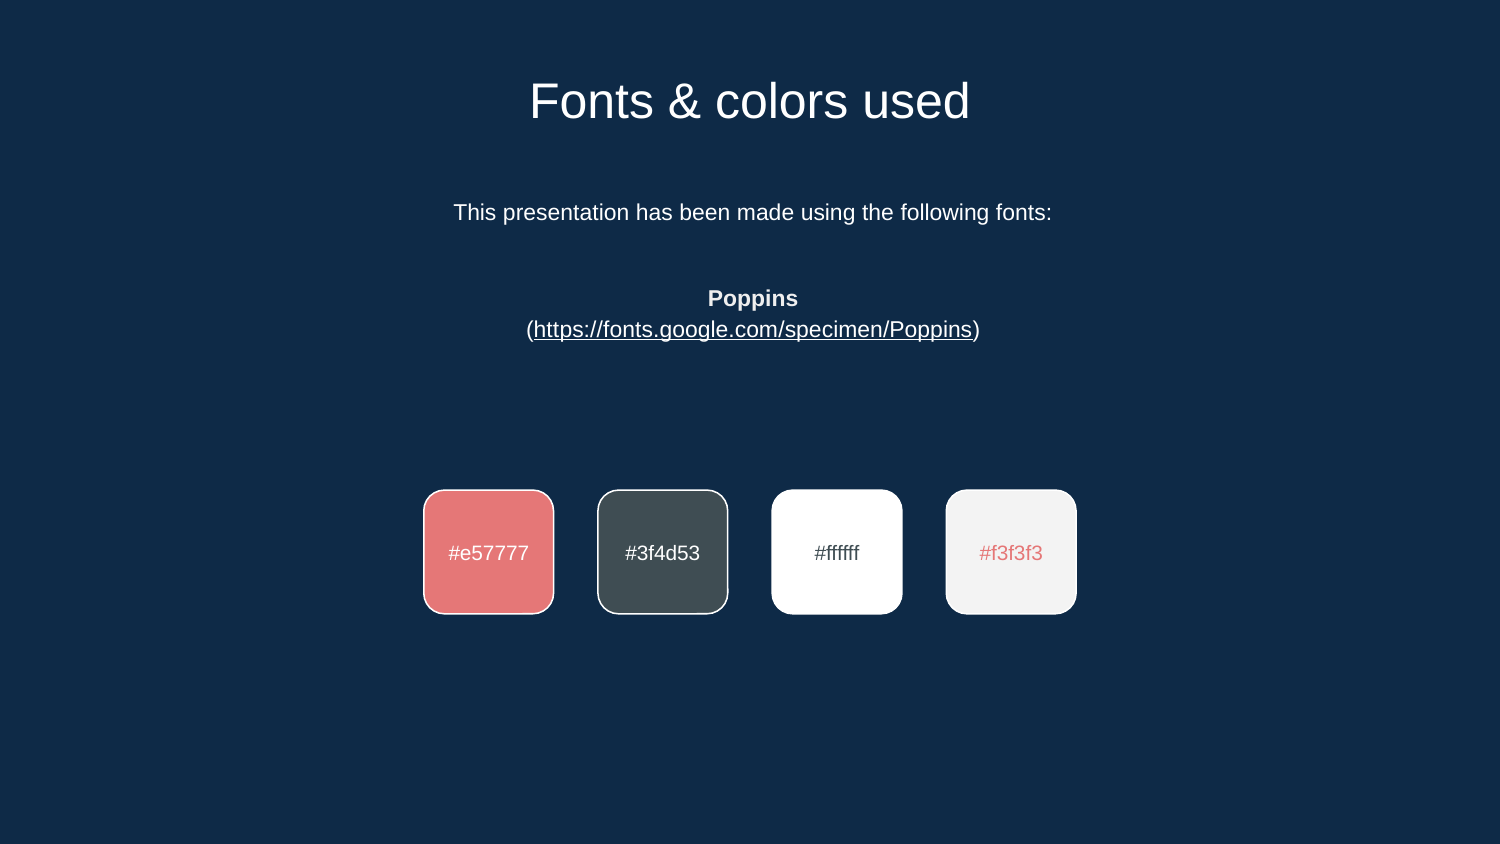

Fonts & colors used
This presentation has been made using the following fonts:

Poppins
(https://fonts.google.com/specimen/Poppins)

#e57777
#3f4d53
#ffffff
#f3f3f3